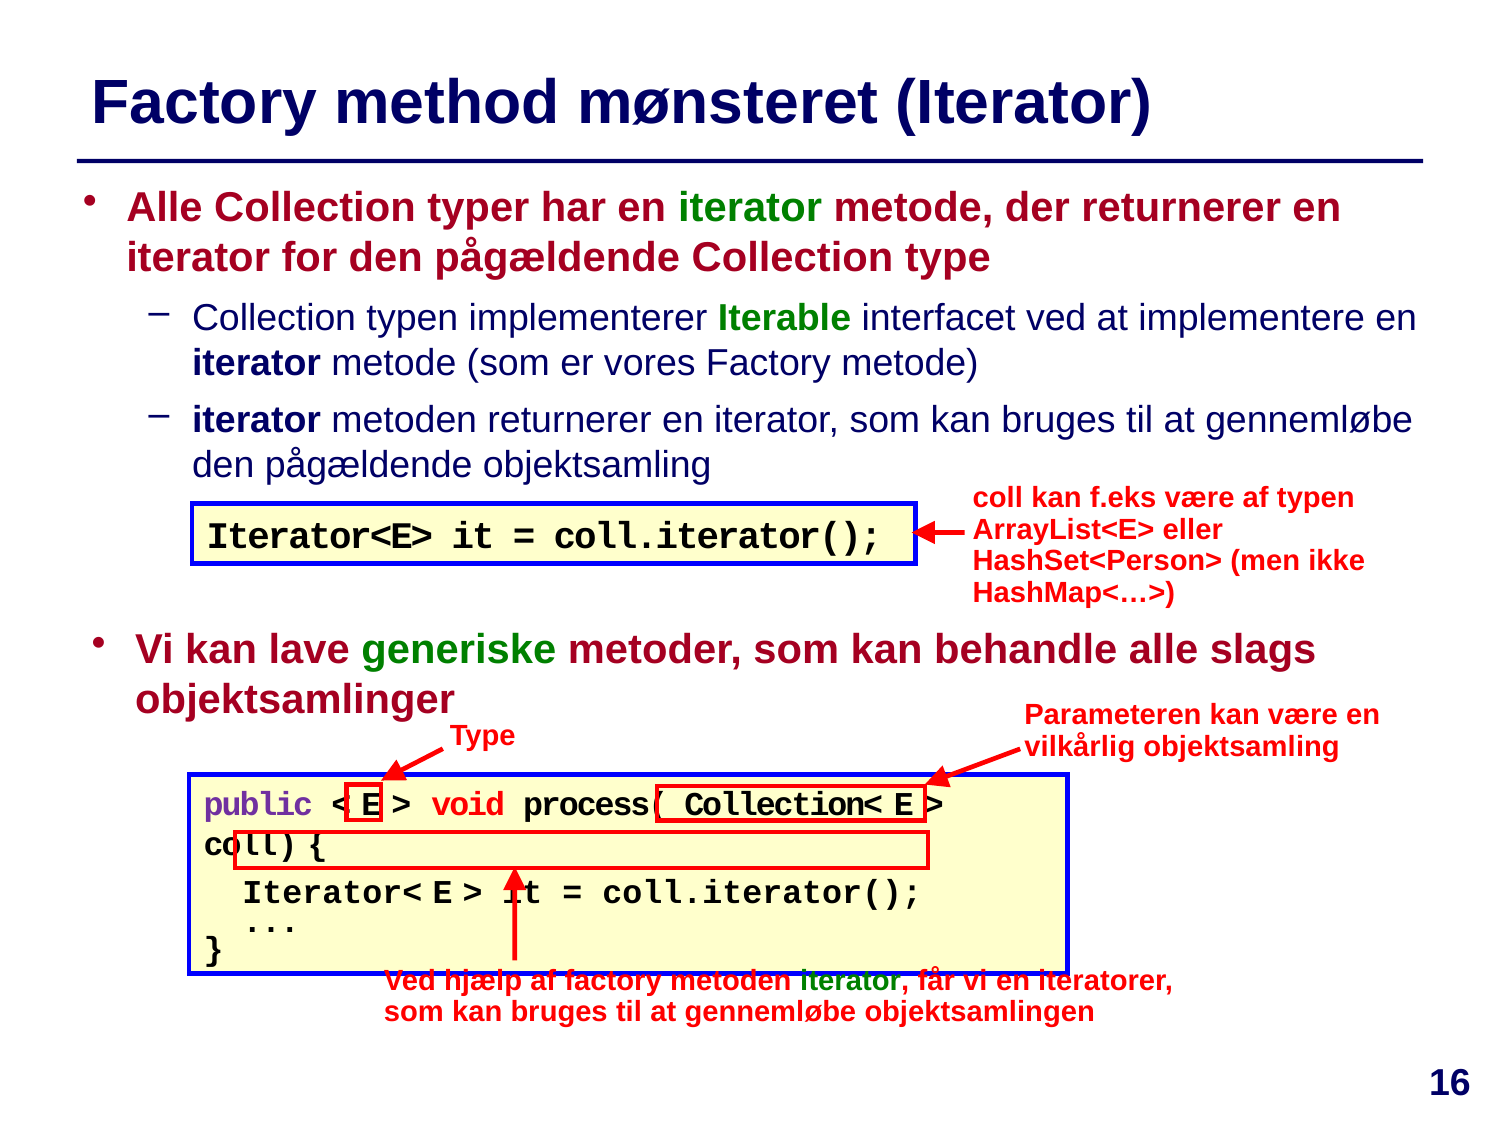

# Factory method mønsteret (Iterator)
Alle Collection typer har en iterator metode, der returnerer en iterator for den pågældende Collection type
Collection typen implementerer Iterable interfacet ved at implementere en iterator metode (som er vores Factory metode)
iterator metoden returnerer en iterator, som kan bruges til at gennemløbe den pågældende objektsamling
coll kan f.eks være af typen ArrayList<E> eller HashSet<Person> (men ikke HashMap<…>)
Iterator<E> it = coll.iterator();

Vi kan lave generiske metoder, som kan behandle alle slags objektsamlinger
Parameteren kan være en vilkårlig objektsamling
Type

public < E > void process( Collection< E > coll) {
  Iterator< E > it = coll.iterator();
  ...
}

Ved hjælp af factory metoden iterator, får vi en iteratorer, som kan bruges til at gennemløbe objektsamlingen
16